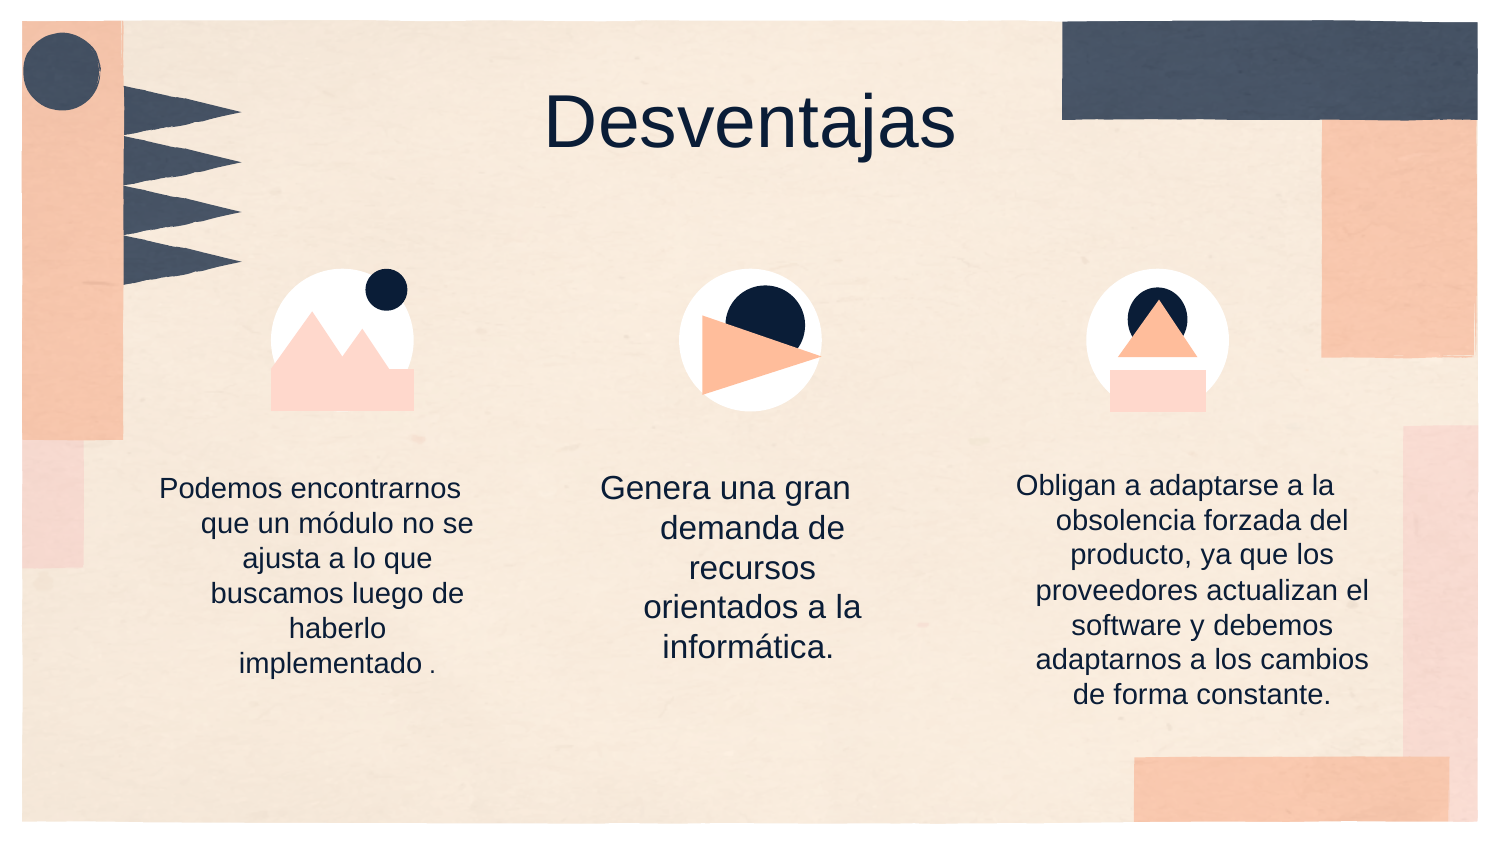

# Desventajas

Obligan a adaptarse a la obsolencia forzada del producto, ya que los proveedores actualizan el software y debemos adaptarnos a los cambios de forma constante.
Genera una gran demanda de recursos orientados a la informática.
Podemos encontrarnos que un módulo no se ajusta a lo que buscamos luego de haberlo implementado .